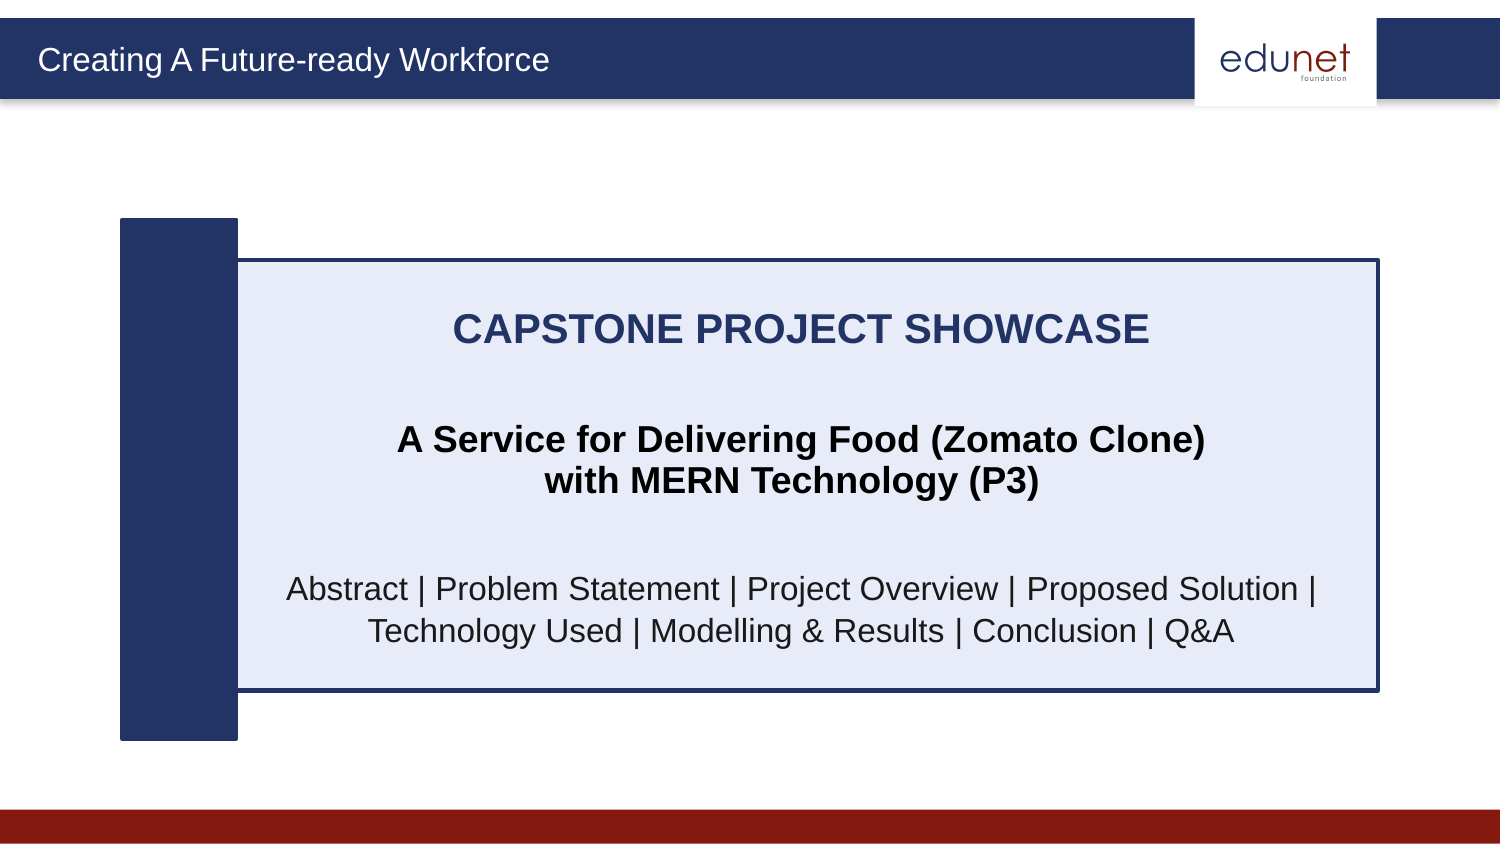

CAPSTONE PROJECT SHOWCASE
A Service for Delivering Food (Zomato Clone) with MERN Technology (P3)
Abstract | Problem Statement | Project Overview | Proposed Solution | Technology Used | Modelling & Results | Conclusion | Q&A